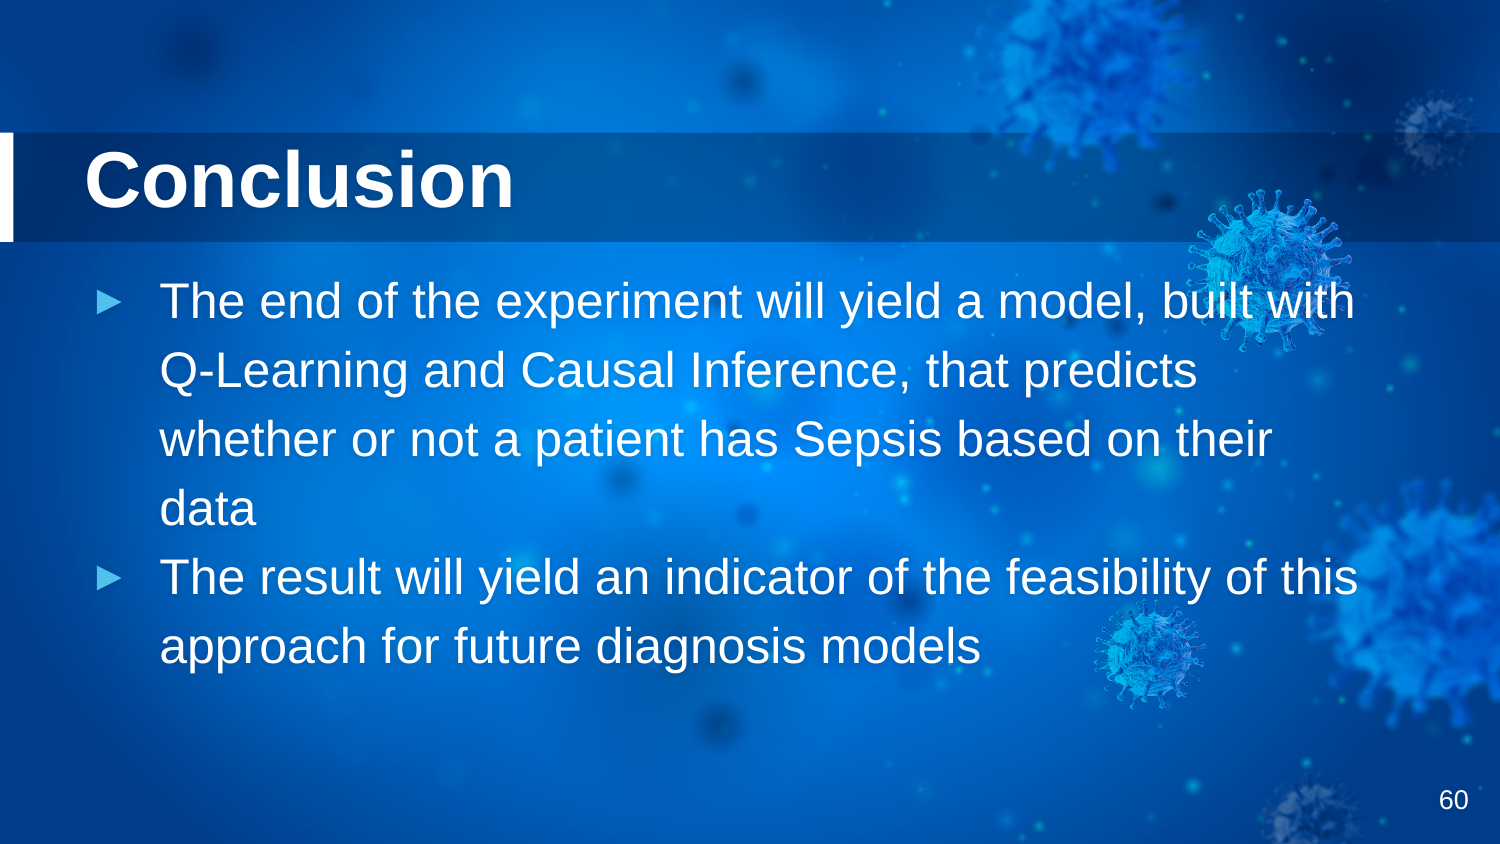

# Conclusion
The end of the experiment will yield a model, built with Q-Learning and Causal Inference, that predicts whether or not a patient has Sepsis based on their data
The result will yield an indicator of the feasibility of this approach for future diagnosis models
60